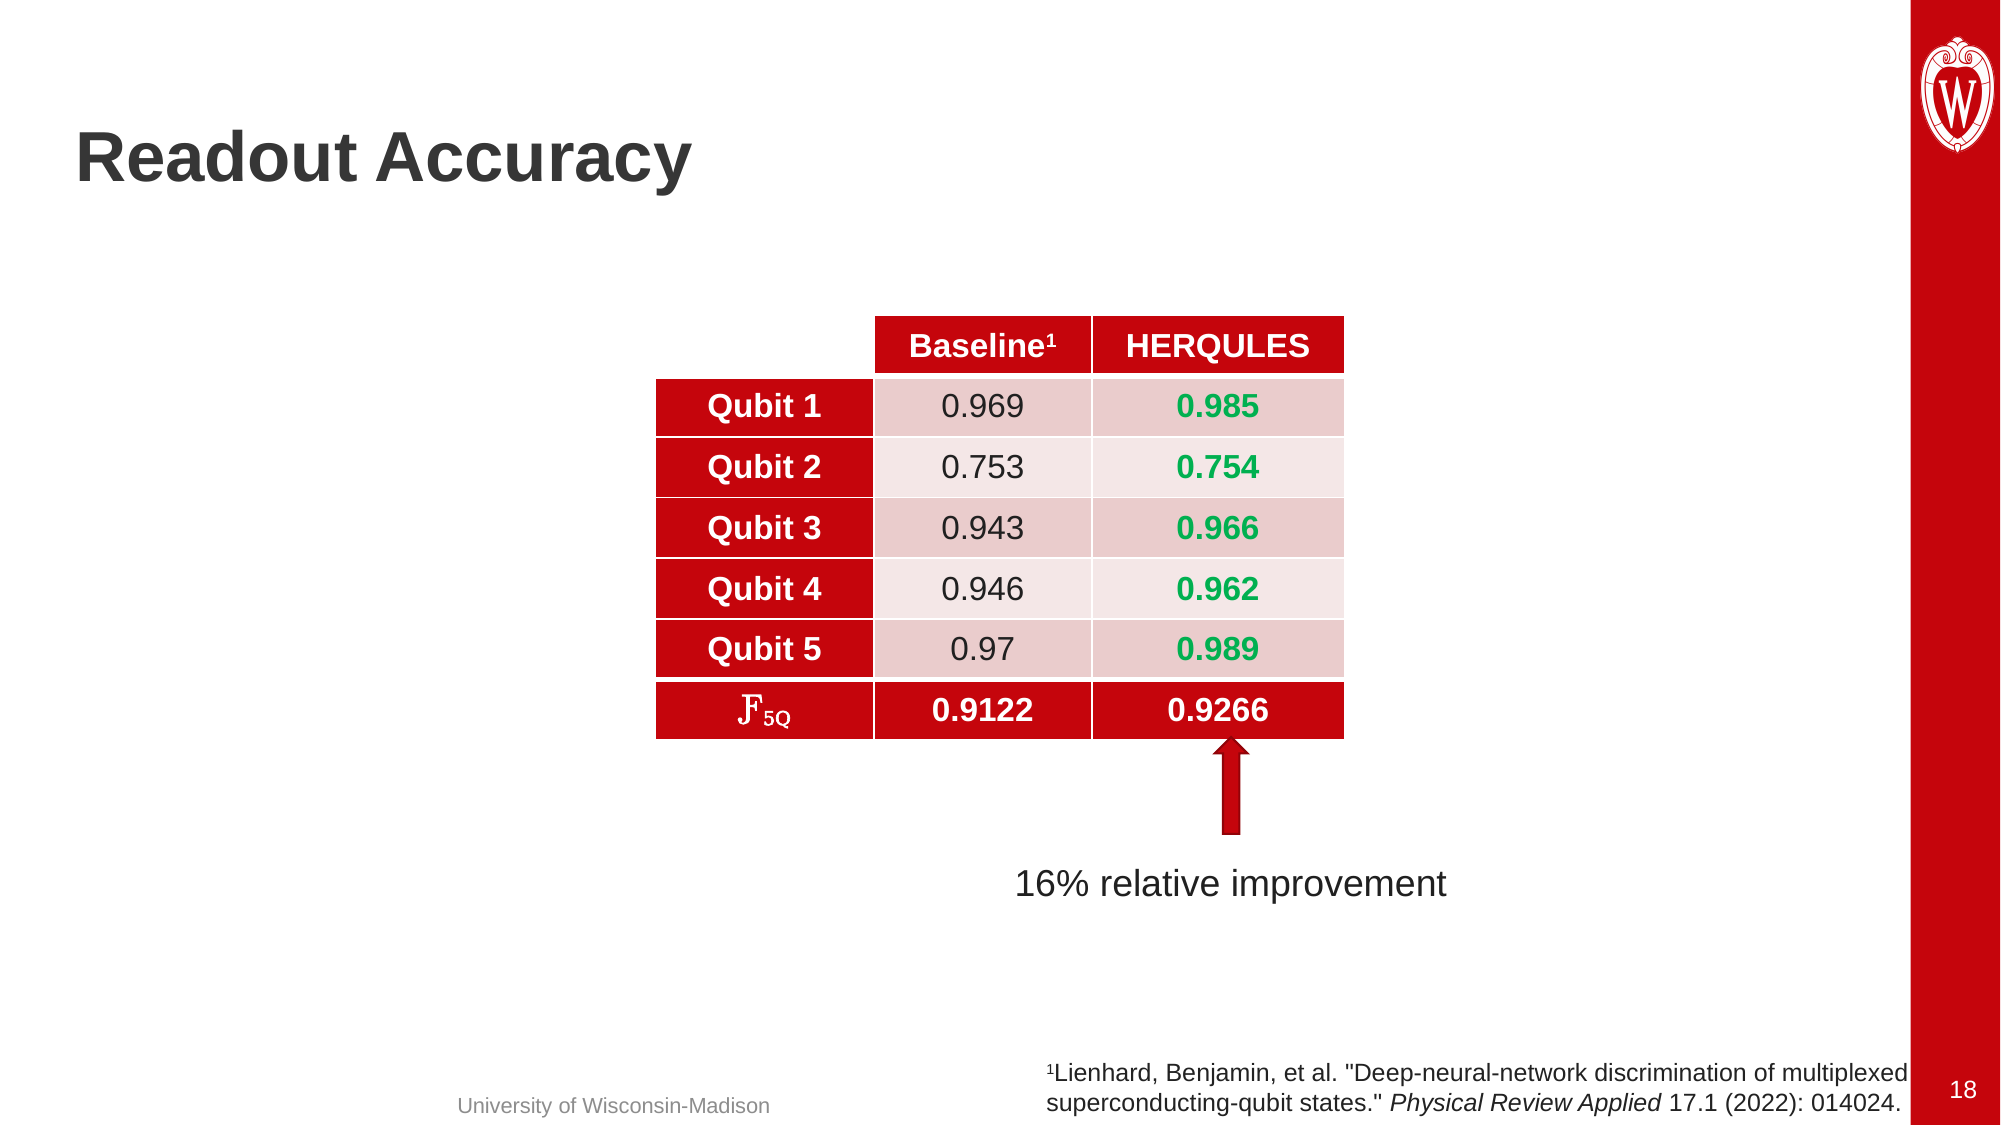

# Readout Accuracy
|  | Baseline1 | HERQULES |
| --- | --- | --- |
| Qubit 1 | 0.969 | 0.985 |
| Qubit 2 | 0.753 | 0.754 |
| Qubit 3 | 0.943 | 0.966 |
| Qubit 4 | 0.946 | 0.962 |
| Qubit 5 | 0.97 | 0.989 |
| Ƒ5Q | 0.9122 | 0.9266 |

16% relative improvement
1Lienhard, Benjamin, et al. "Deep-neural-network discrimination of multiplexed superconducting-qubit states." Physical Review Applied 17.1 (2022): 014024.
18
University of Wisconsin-Madison